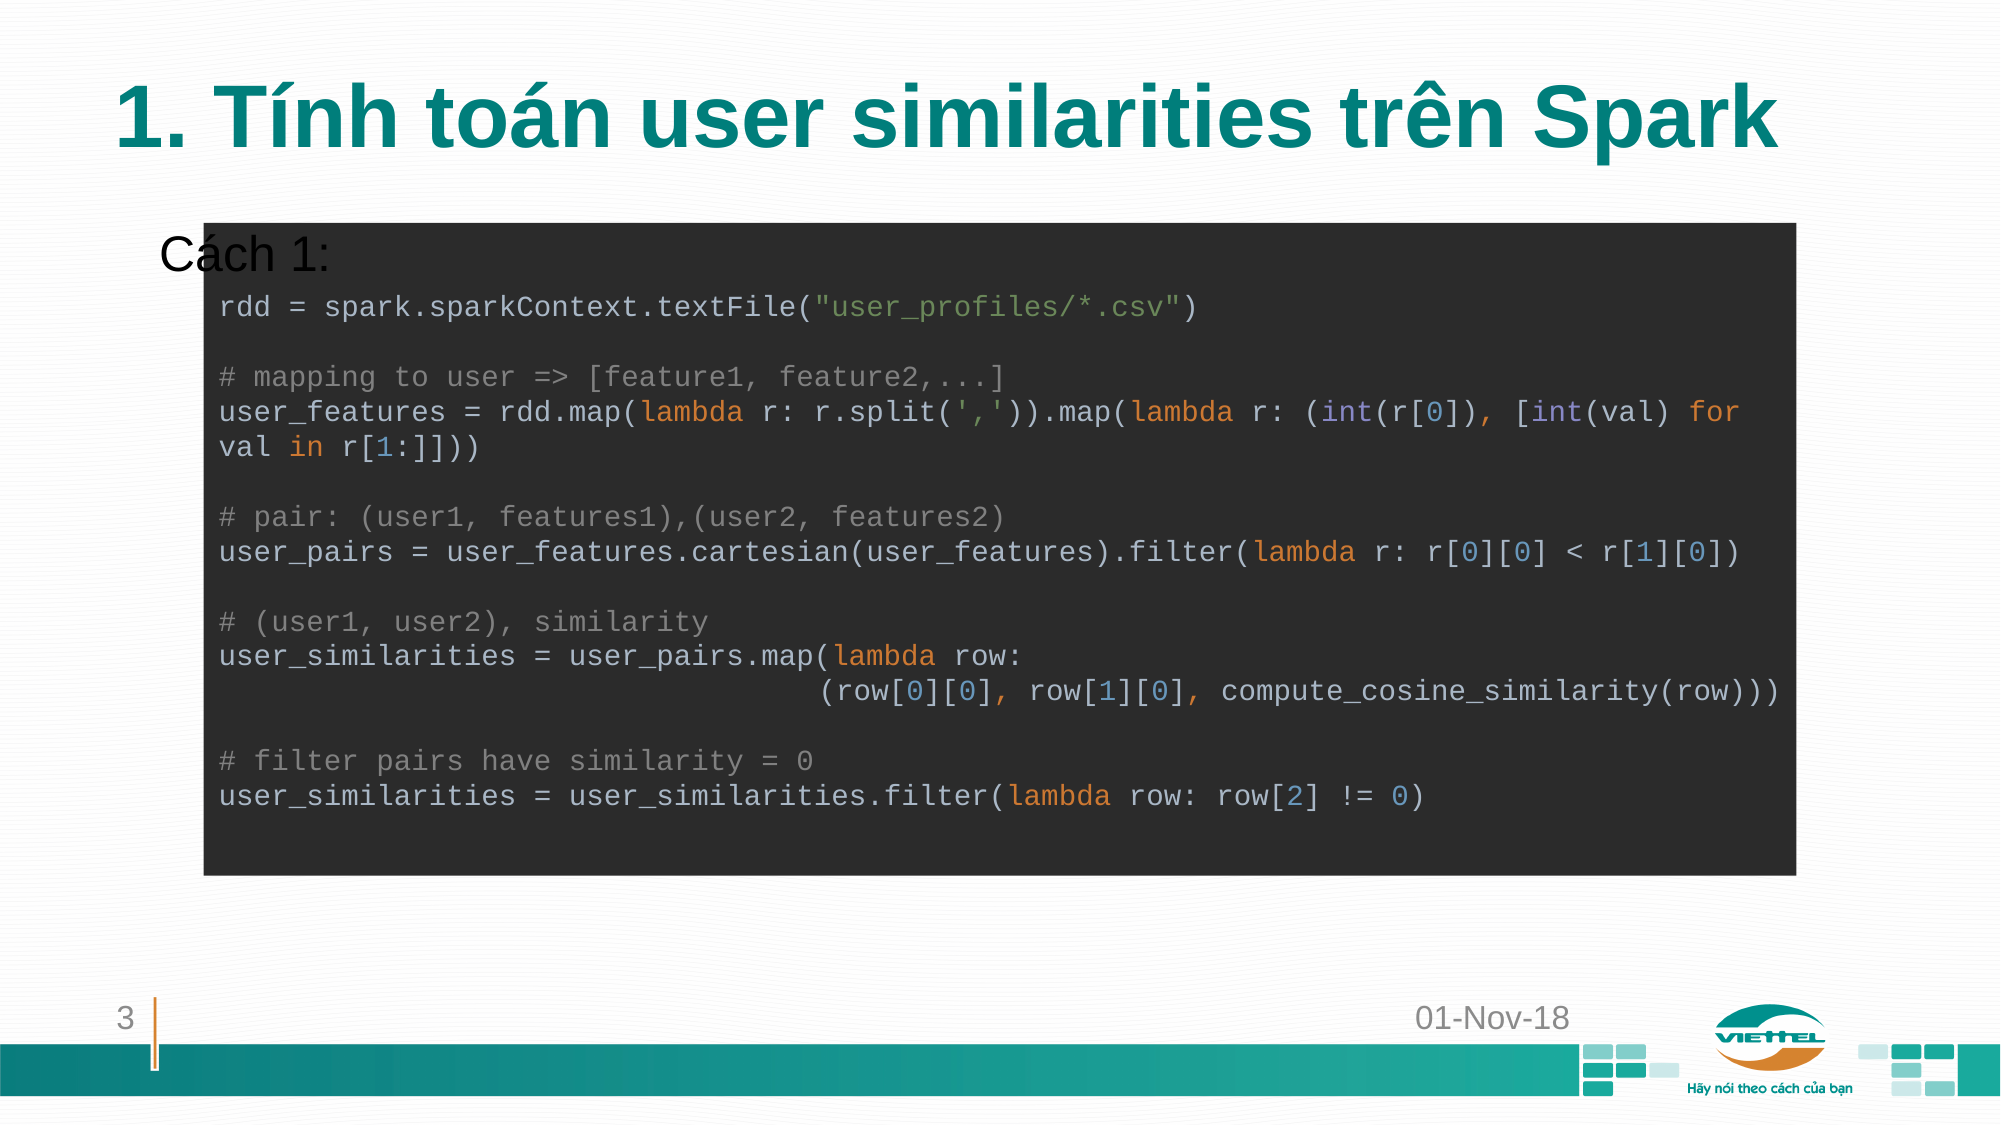

# 1. Tính toán user similarities trên Spark
Cách 1:
rdd = spark.sparkContext.textFile("user_profiles/*.csv")
# mapping to user => [feature1, feature2,...]
user_features = rdd.map(lambda r: r.split(',')).map(lambda r: (int(r[0]), [int(val) for val in r[1:]]))
# pair: (user1, features1),(user2, features2)
user_pairs = user_features.cartesian(user_features).filter(lambda r: r[0][0] < r[1][0])
# (user1, user2), similarity
user_similarities = user_pairs.map(lambda row:
				(row[0][0], row[1][0], compute_cosine_similarity(row)))

# filter pairs have similarity = 0 user_similarities = user_similarities.filter(lambda row: row[2] != 0)
3
01-Nov-18